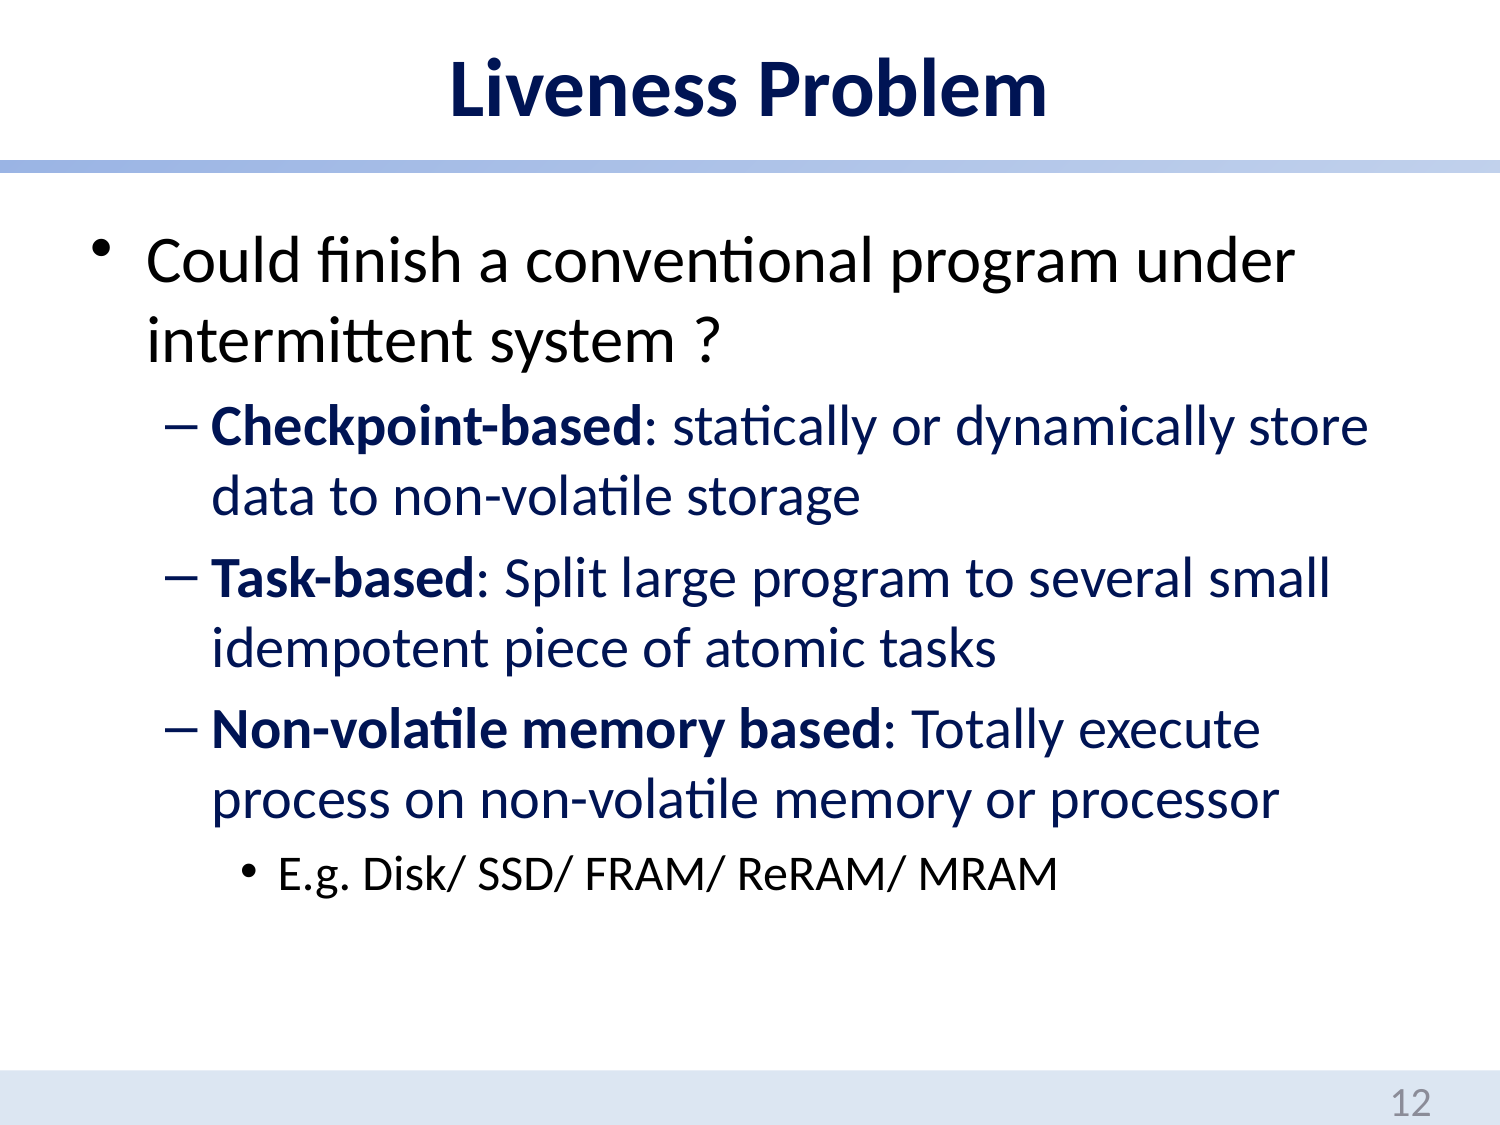

# Liveness Problem
Could finish a conventional program under intermittent system ?
Checkpoint-based: statically or dynamically store data to non-volatile storage
Task-based: Split large program to several small idempotent piece of atomic tasks
Non-volatile memory based: Totally execute process on non-volatile memory or processor
E.g. Disk/ SSD/ FRAM/ ReRAM/ MRAM

12